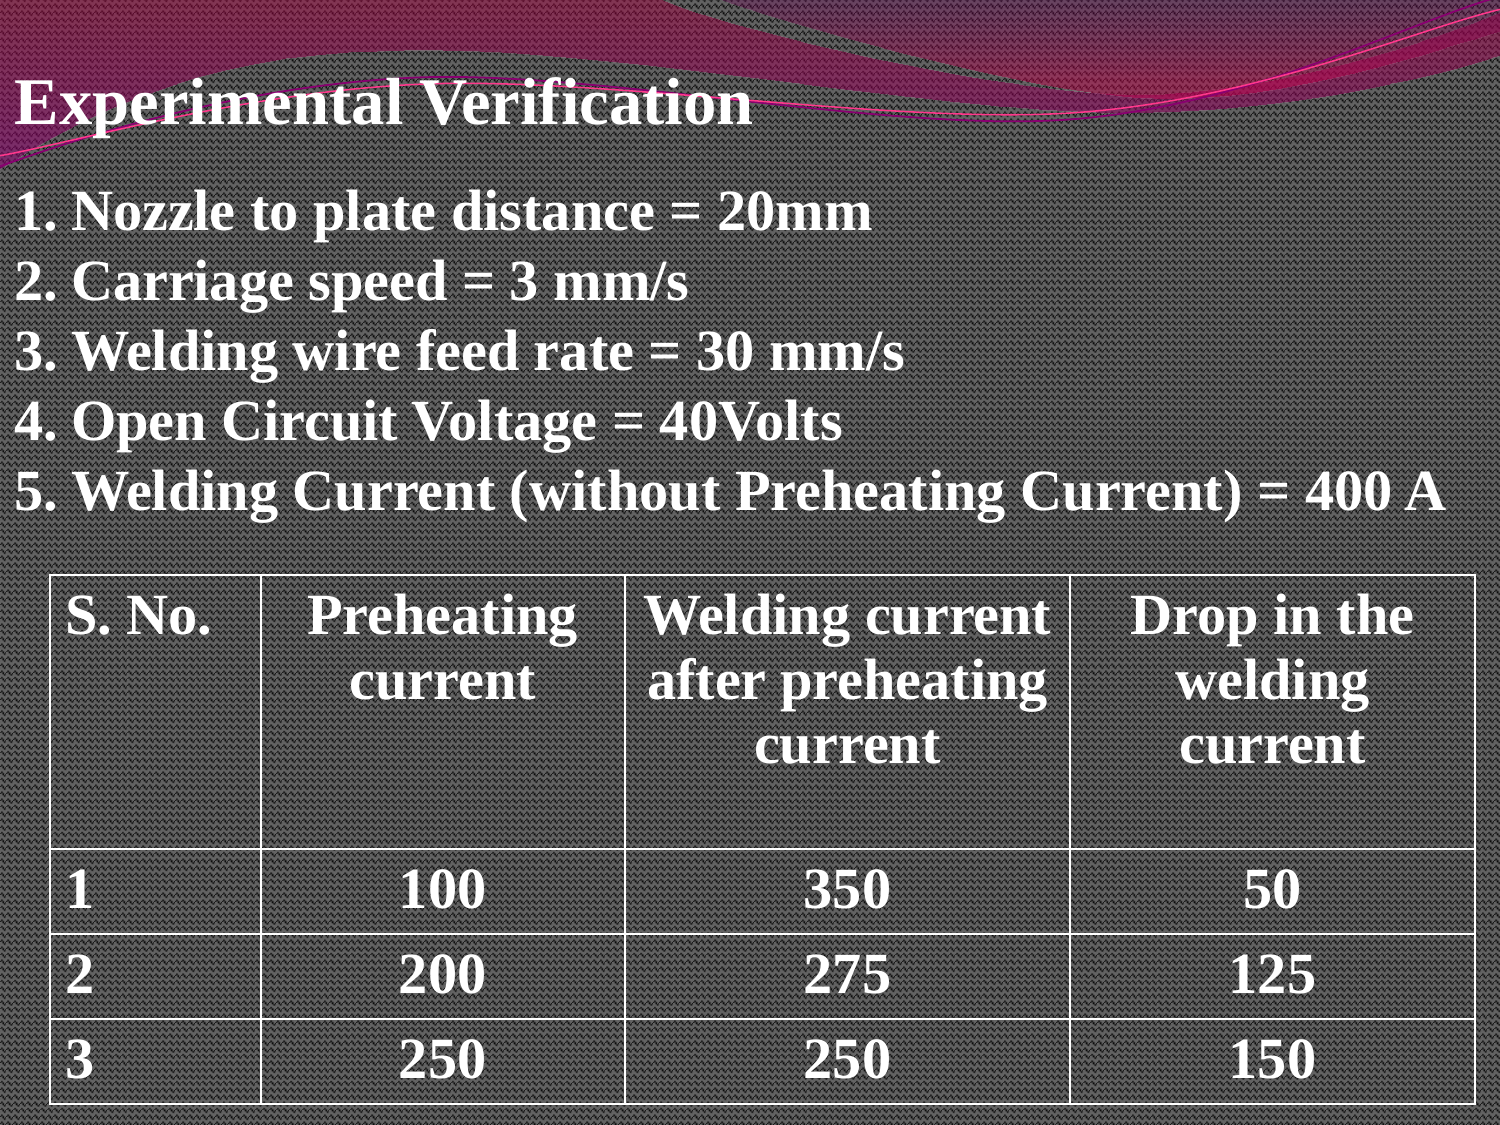

Experimental Verification

Nozzle to plate distance = 20mm
Carriage speed = 3 mm/s
Welding wire feed rate = 30 mm/s
Open Circuit Voltage = 40Volts
Welding Current (without Preheating Current) = 400 A

| S. No. | Preheating current | Welding current after preheating current | Drop in the welding current |
| --- | --- | --- | --- |
| 1 | 100 | 350 | 50 |
| 2 | 200 | 275 | 125 |
| 3 | 250 | 250 | 150 |